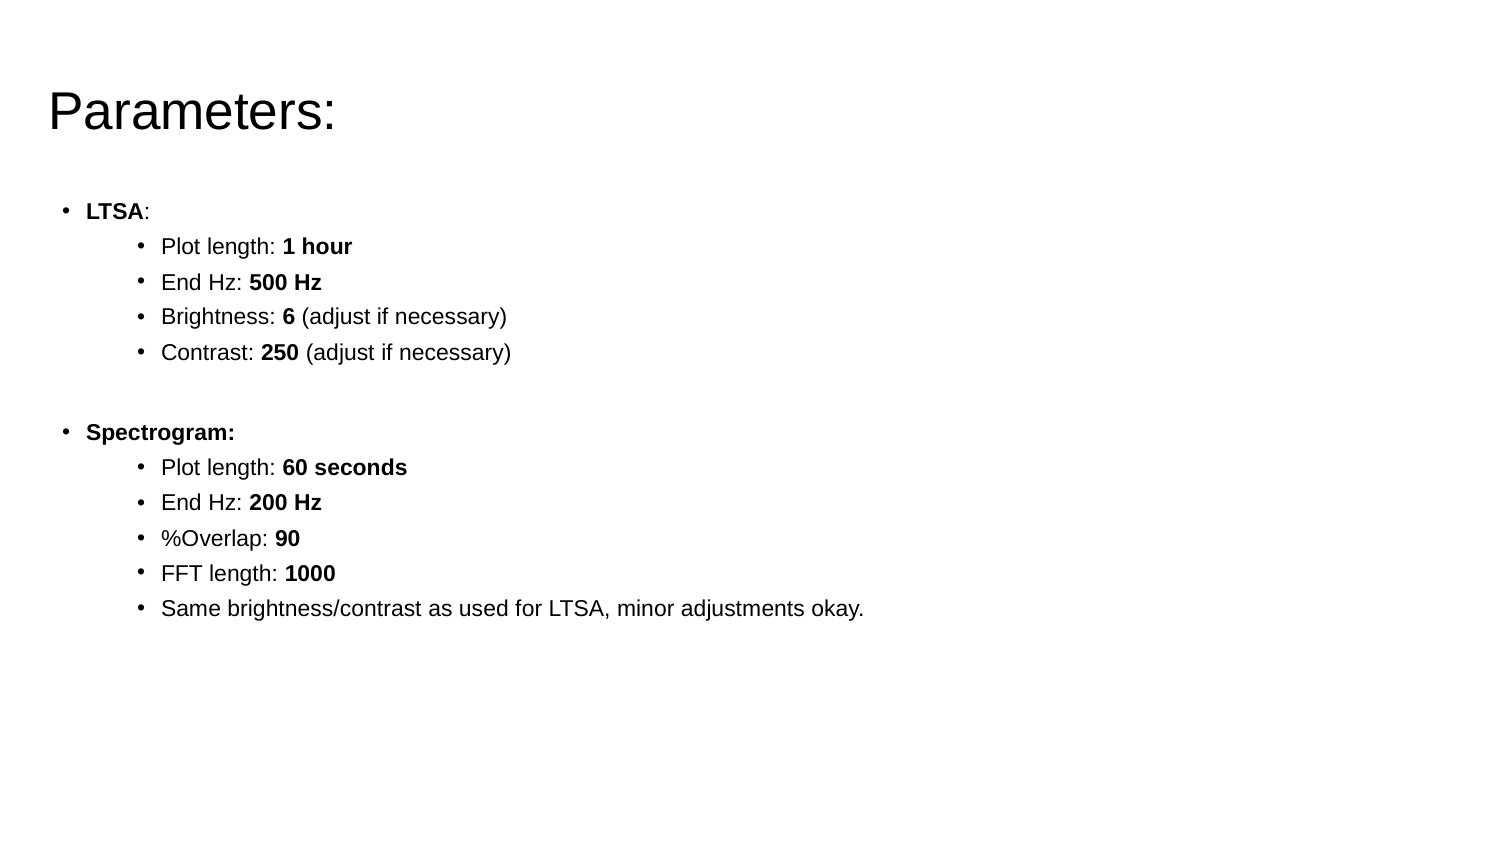

# Parameters:
LTSA:
Plot length: 1 hour
End Hz: 500 Hz
Brightness: 6 (adjust if necessary)
Contrast: 250 (adjust if necessary)

Spectrogram:
Plot length: 60 seconds
End Hz: 200 Hz
%Overlap: 90
FFT length: 1000
Same brightness/contrast as used for LTSA, minor adjustments okay.